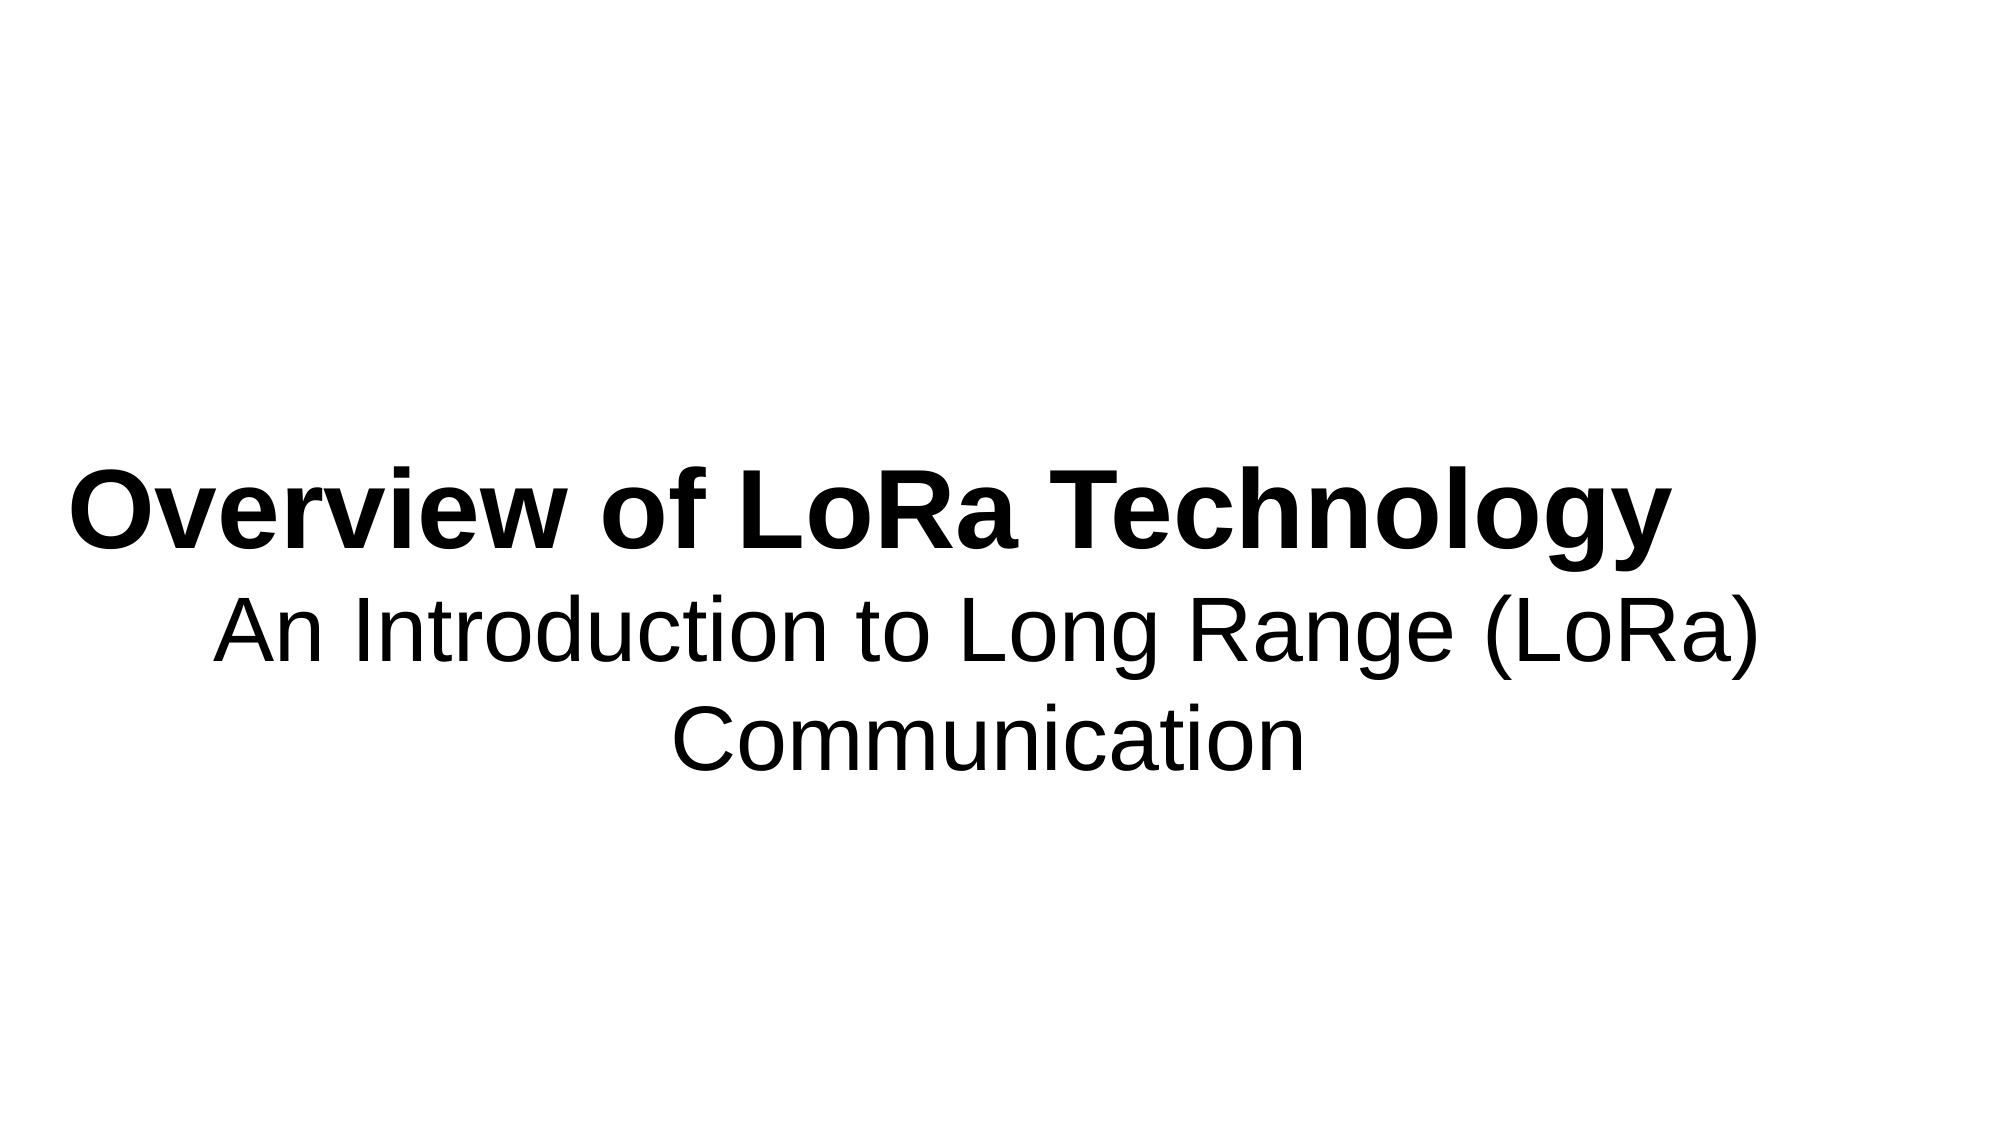

# Overview of LoRa Technology
An Introduction to Long Range (LoRa) Communication